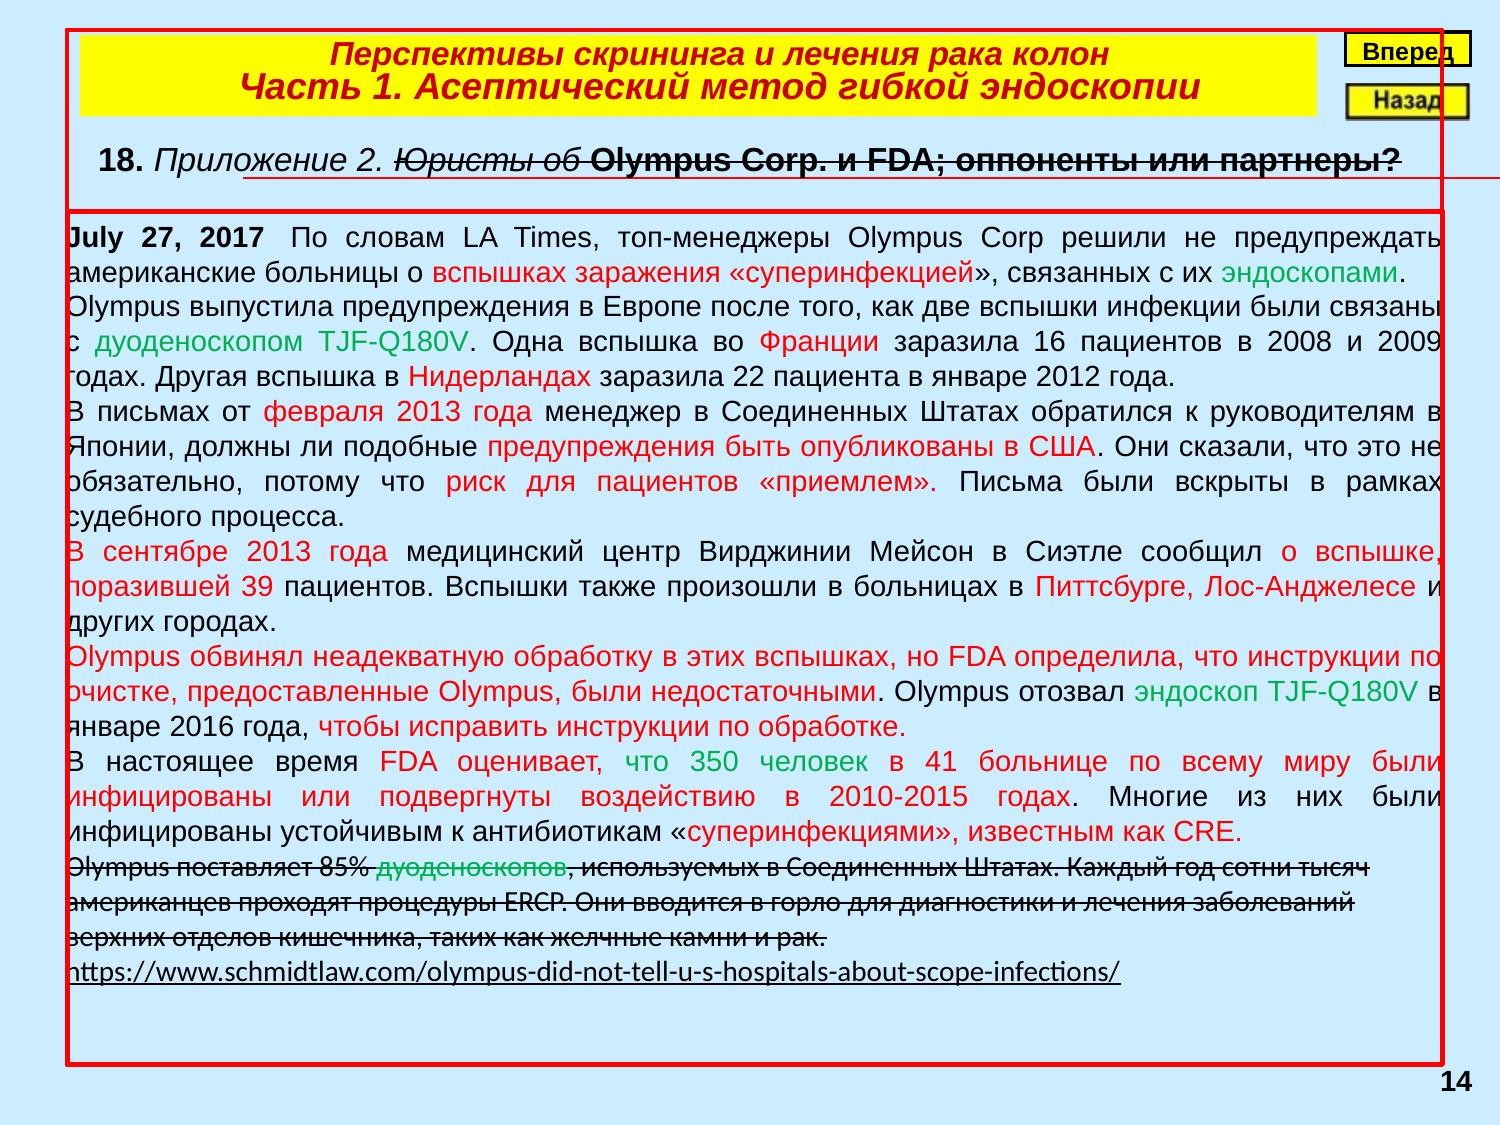

Вперед
Перспективы скрининга и лечения рака колон
Часть 1. Асептический метод гибкой эндоскопии

18. Приложение 2. Юристы об Olympus Corp. и FDA; оппоненты или партнеры?

July 27, 2017  По словам LA Times, топ-менеджеры Olympus Corp решили не предупреждать американские больницы о вспышках заражения «суперинфекцией», связанных с их эндоскопами.
Olympus выпустила предупреждения в Европе после того, как две вспышки инфекции были связаны с дуоденоскопом TJF-Q180V. Одна вспышка во Франции заразила 16 пациентов в 2008 и 2009 годах. Другая вспышка в Нидерландах заразила 22 пациента в январе 2012 года.
В письмах от февраля 2013 года менеджер в Соединенных Штатах обратился к руководителям в Японии, должны ли подобные предупреждения быть опубликованы в США. Они сказали, что это не обязательно, потому что риск для пациентов «приемлем». Письма были вскрыты в рамках судебного процесса.
В сентябре 2013 года медицинский центр Вирджинии Мейсон в Сиэтле сообщил о вспышке, поразившей 39 пациентов. Вспышки также произошли в больницах в Питтсбурге, Лос-Анджелесе и других городах.
Olympus обвинял неадекватную обработку в этих вспышках, но FDA определила, что инструкции по очистке, предоставленные Olympus, были недостаточными. Olympus отозвал эндоскоп TJF-Q180V в январе 2016 года, чтобы исправить инструкции по обработке.
В настоящее время FDA оценивает, что 350 человек в 41 больнице по всему миру были инфицированы или подвергнуты воздействию в 2010-2015 годах. Многие из них были инфицированы устойчивым к антибиотикам «суперинфекциями», известным как CRE.
Olympus поставляет 85% дуоденоскопов, используемых в Соединенных Штатах. Каждый год сотни тысяч американцев проходят процедуры ERCP. Они вводится в горло для диагностики и лечения заболеваний верхних отделов кишечника, таких как желчные камни и рак.
https://www.schmidtlaw.com/olympus-did-not-tell-u-s-hospitals-about-scope-infections/

14